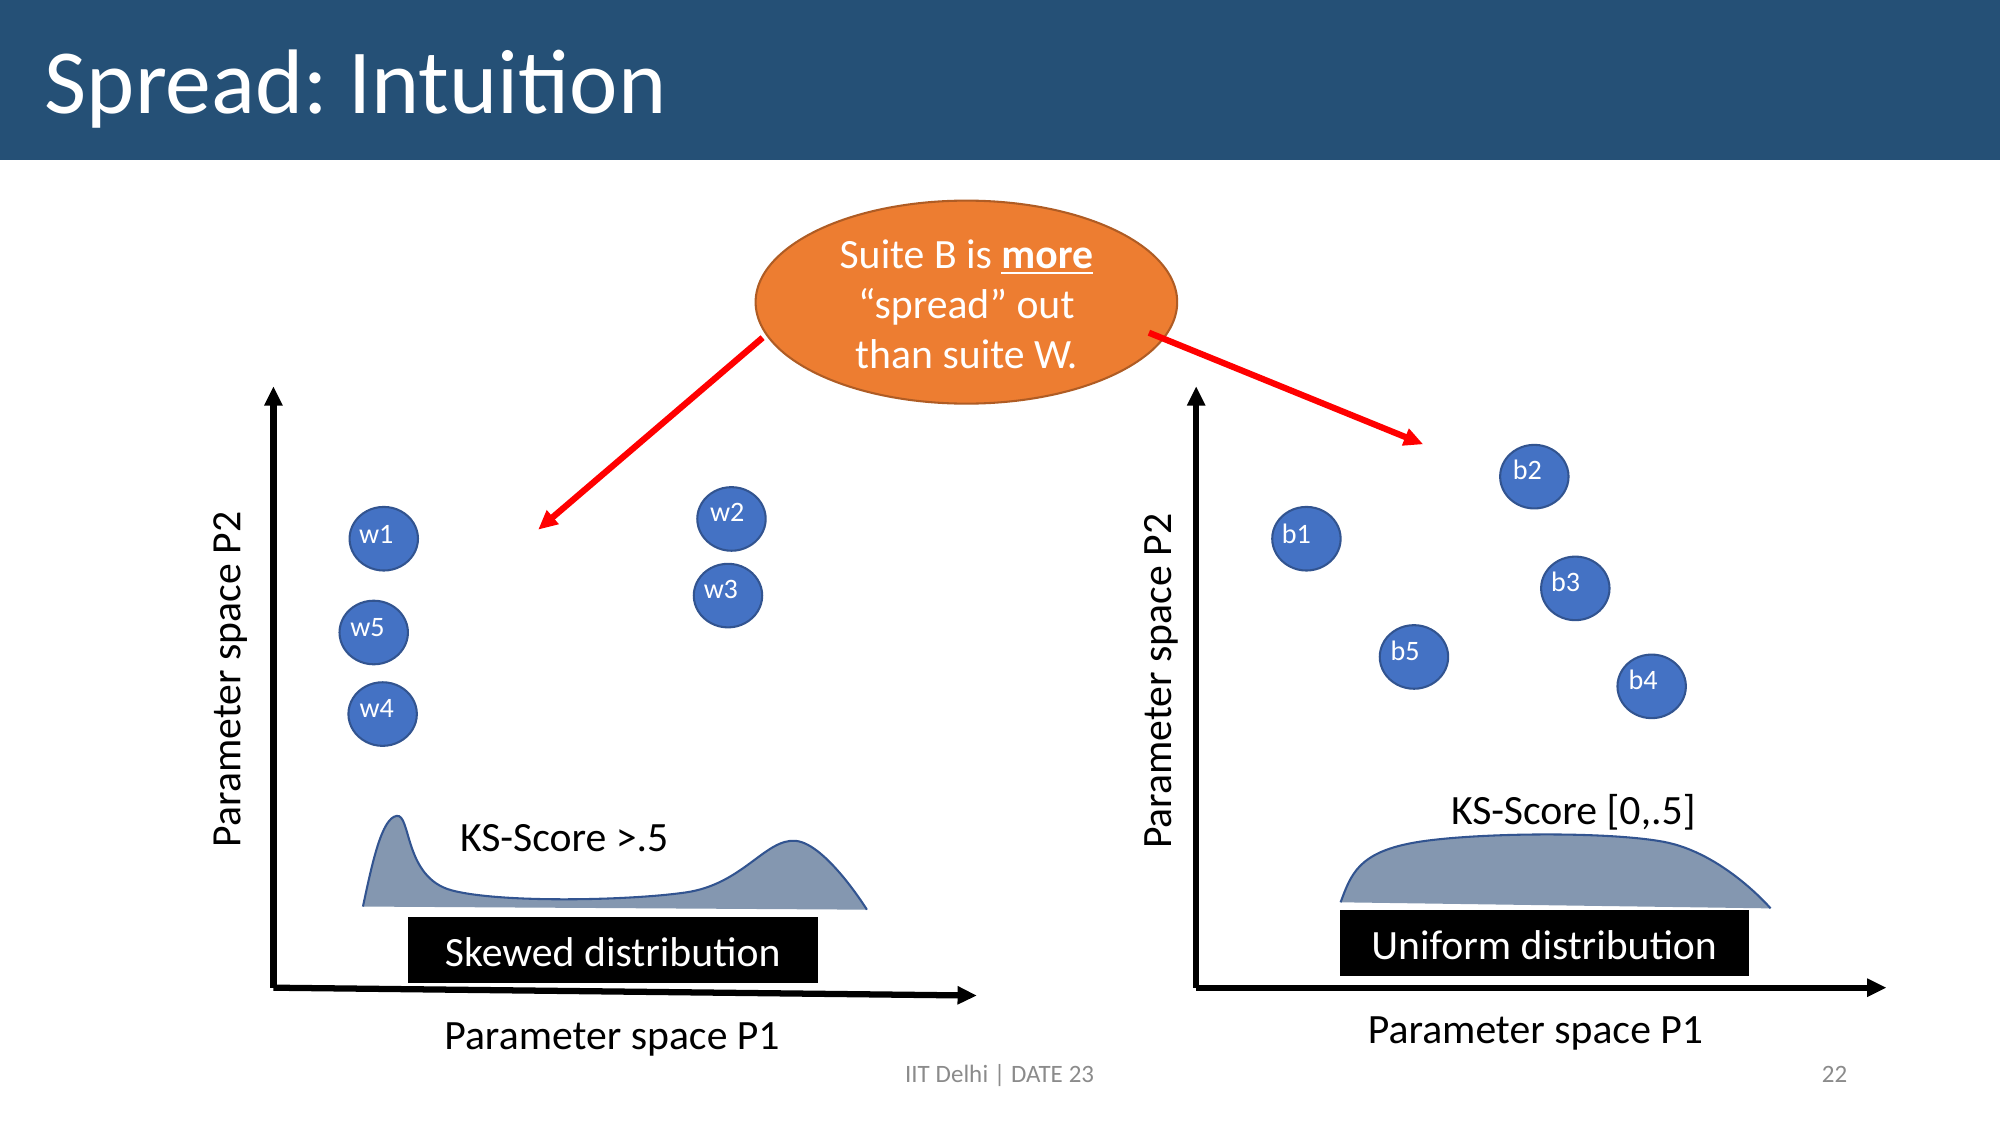

Spread: Intuition
Suite B is more “spread” out than suite W.
b2

w2

w1

b1
b3

w3

w5

b5

Parameter space P2
Parameter space P2
b4

w4

KS-Score [0,.5]
KS-Score >.5

Skewed distribution

Uniform distribution
Parameter space P1
Parameter space P1
IIT Delhi | DATE 23
22